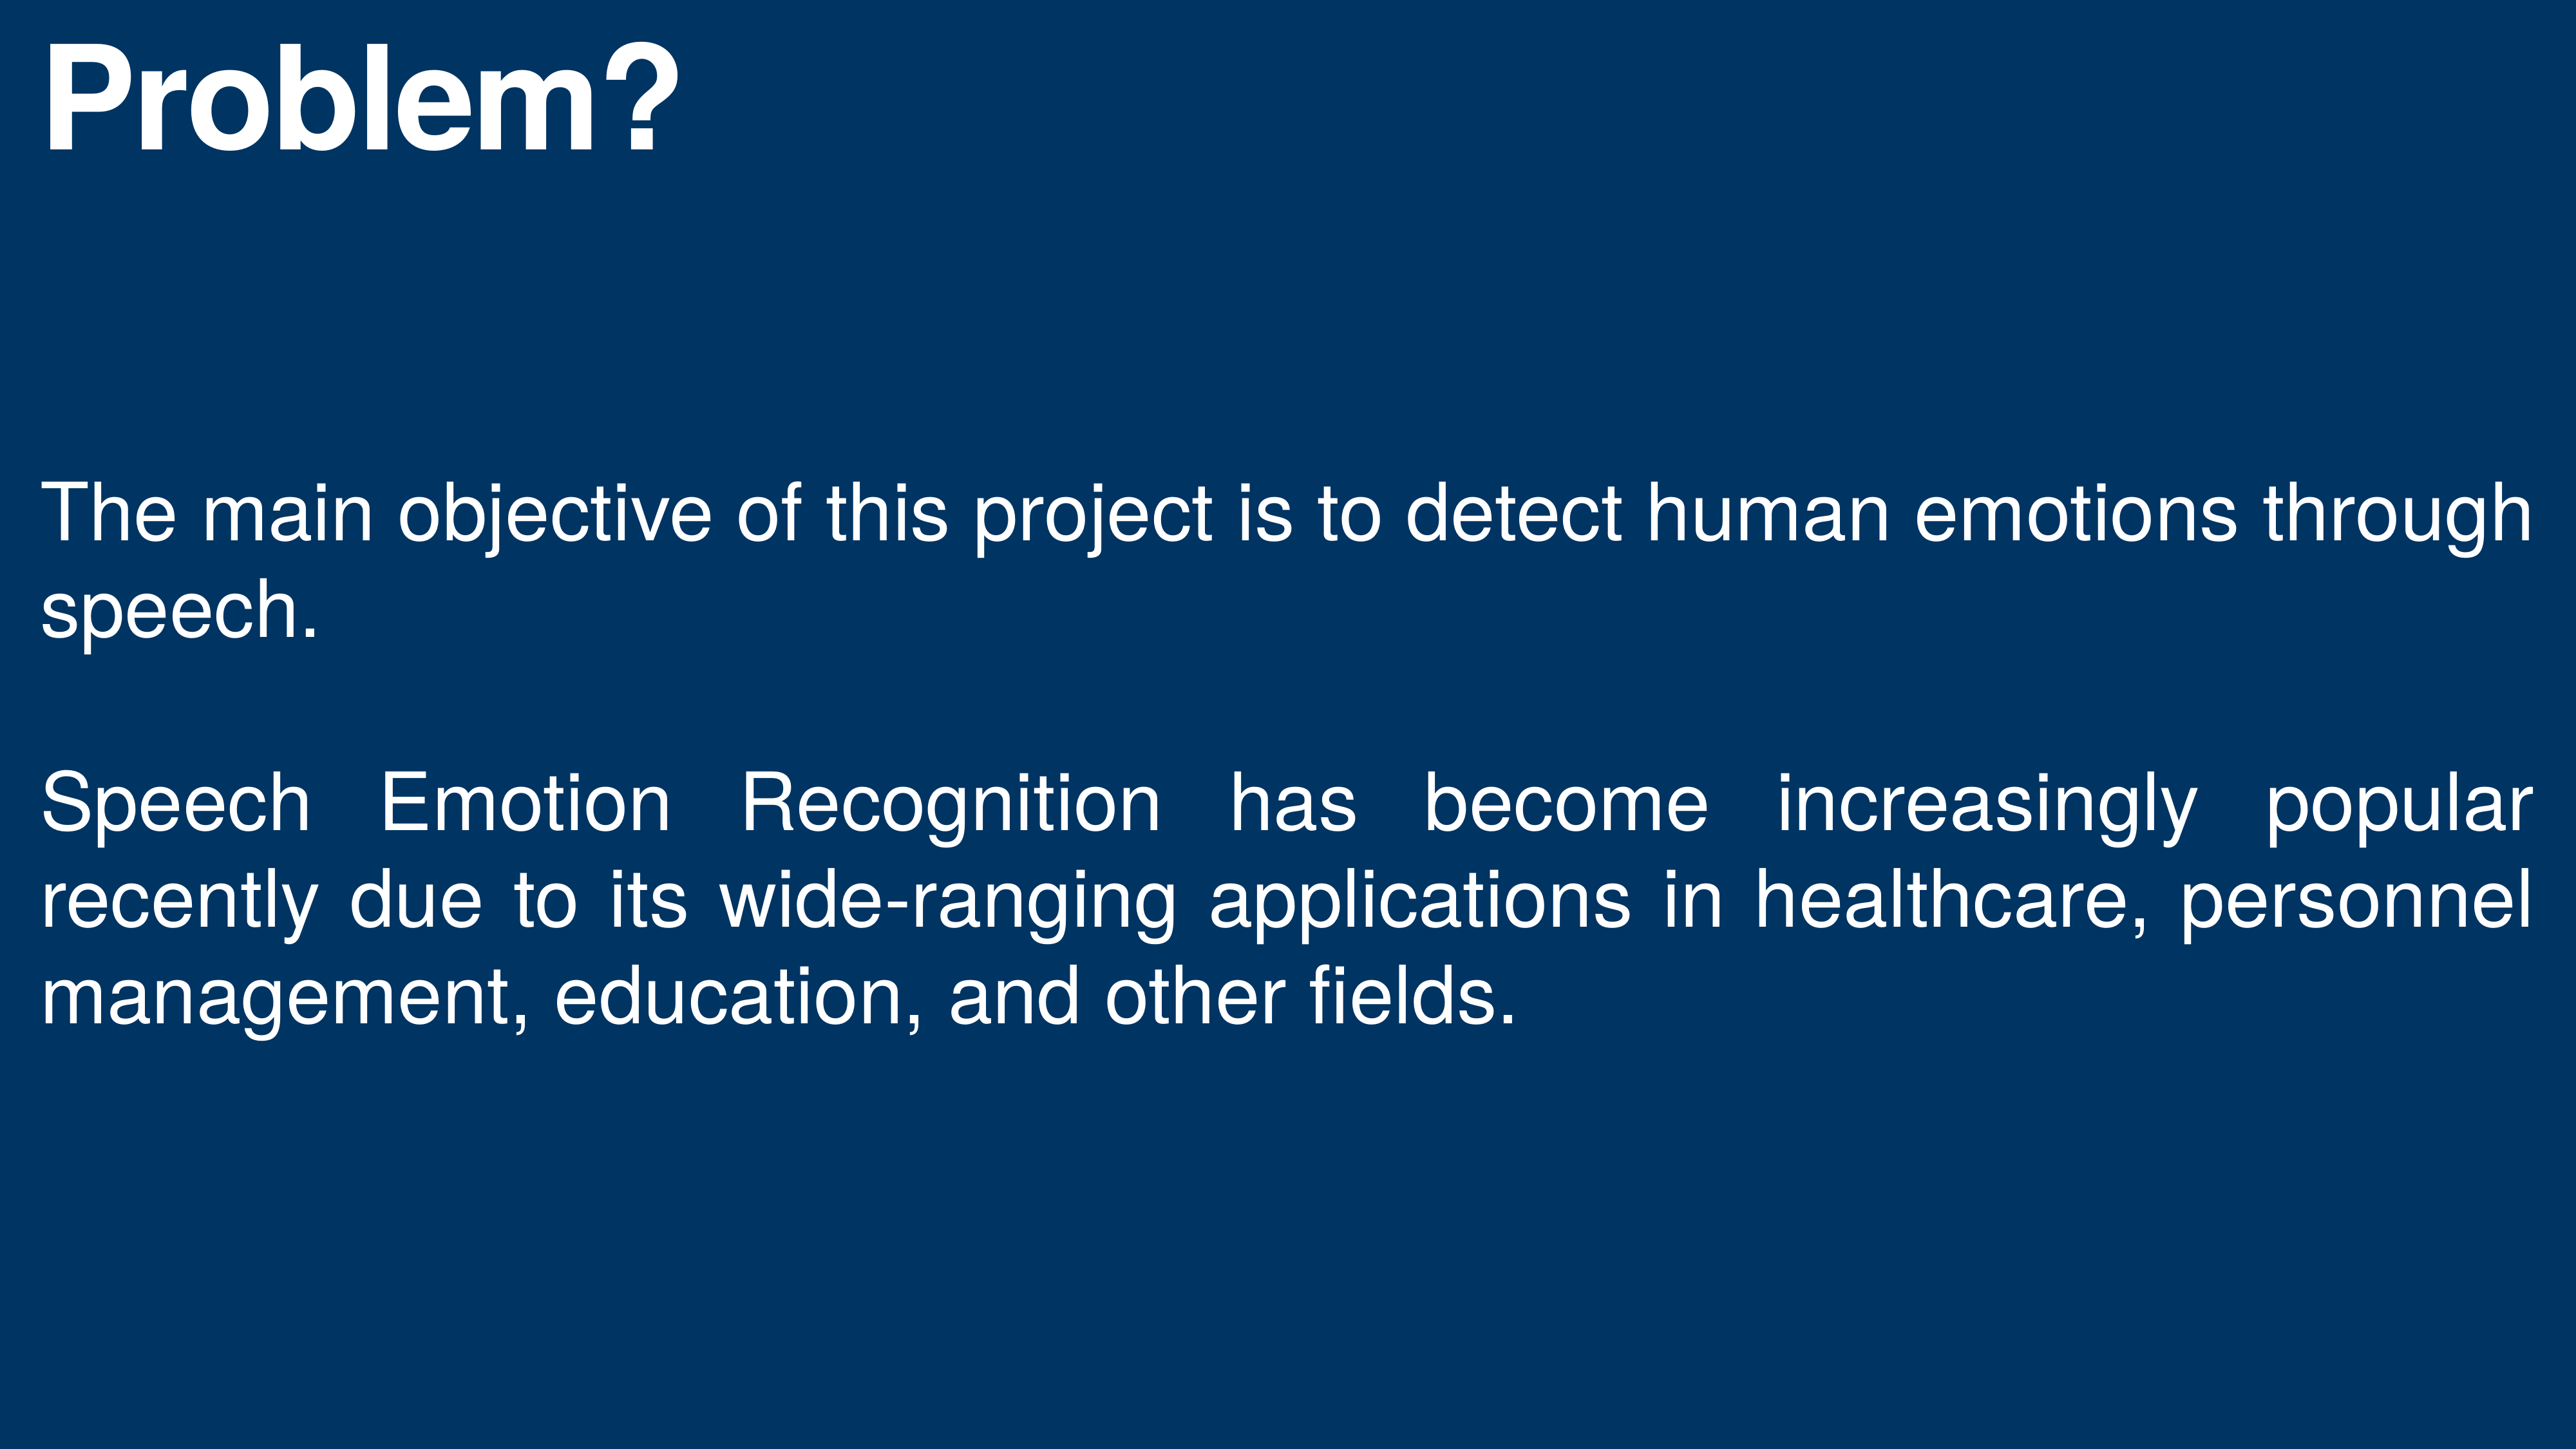

# Problem?
The main objective of this project is to detect human emotions through speech.

Speech Emotion Recognition has become increasingly popular recently due to its wide-ranging applications in healthcare, personnel management, education, and other fields.